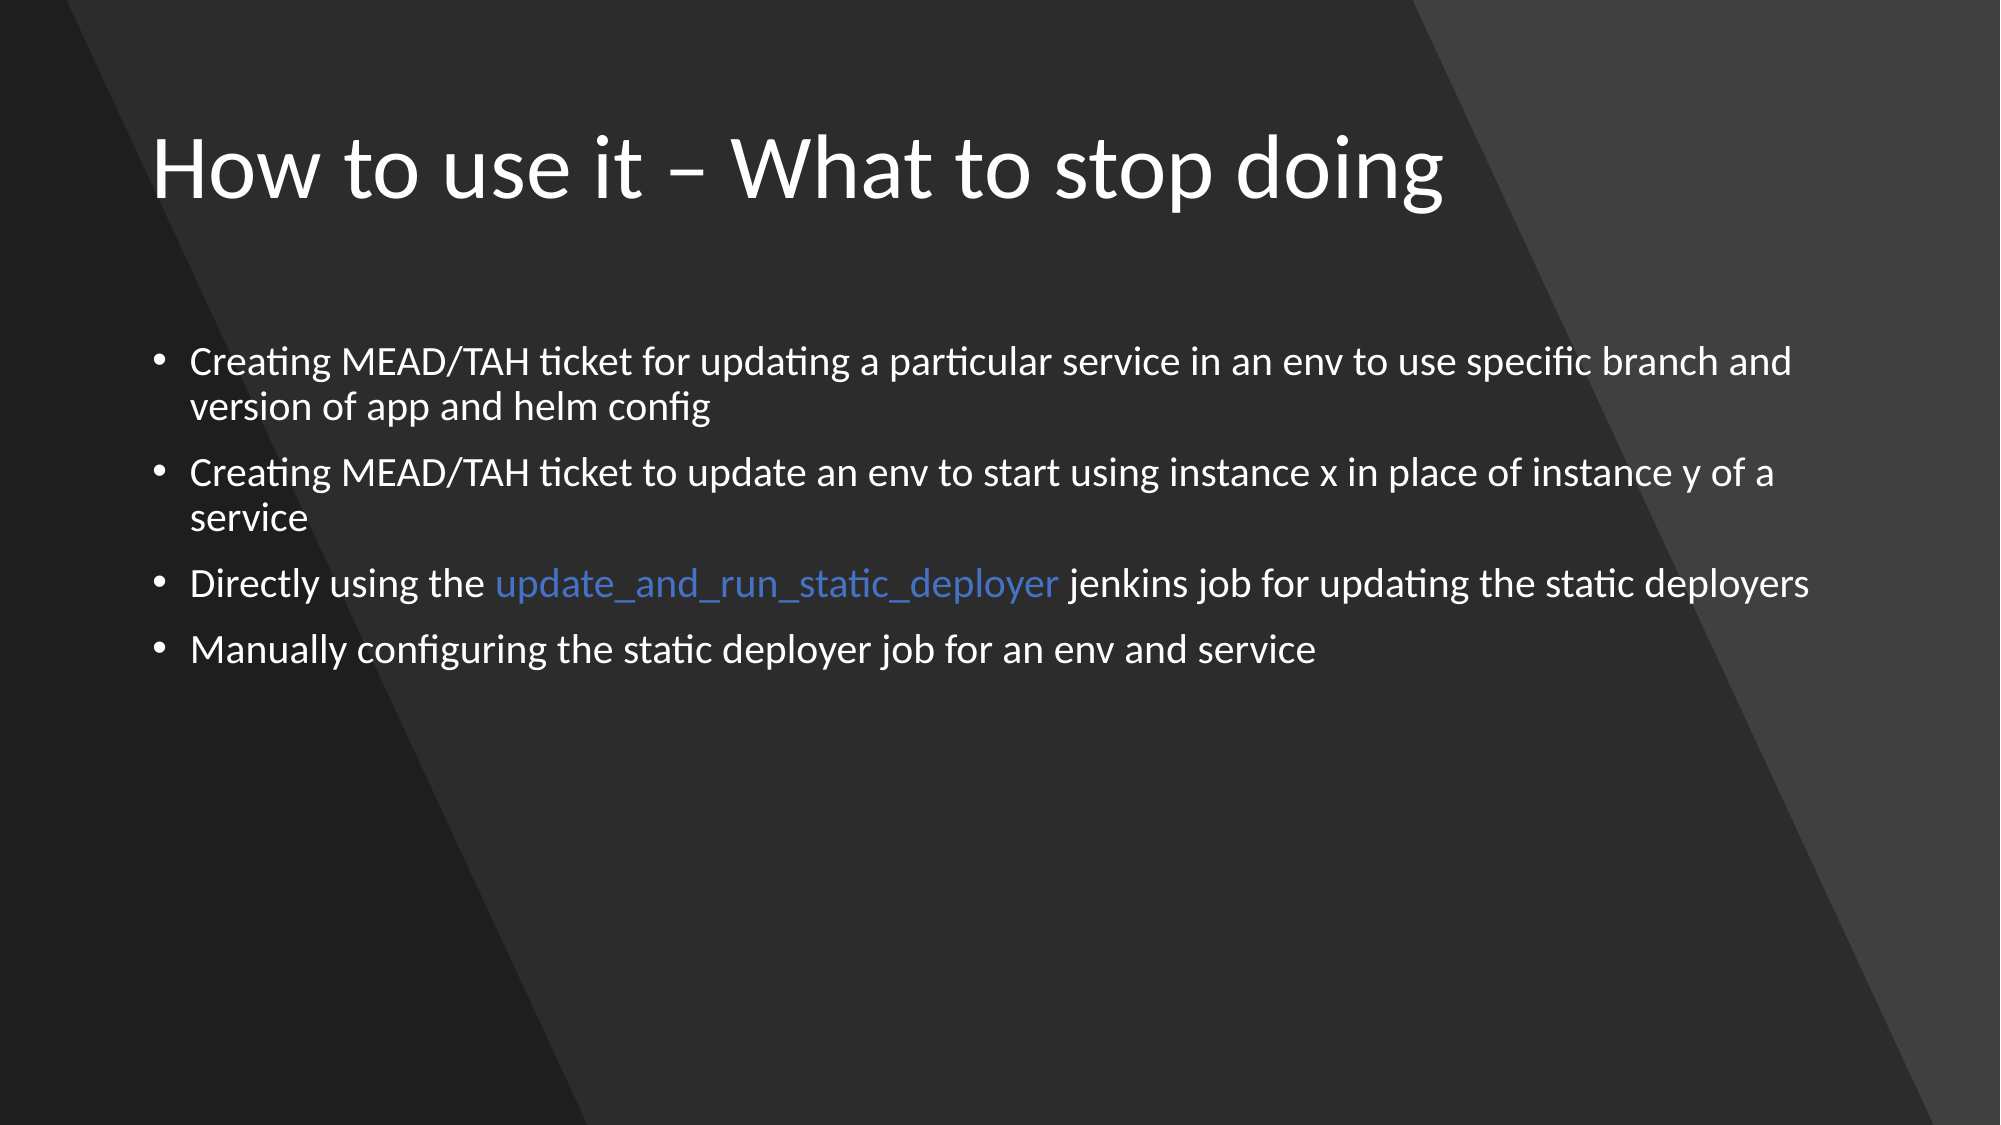

# How to use it – What to stop doing
Creating MEAD/TAH ticket for updating a particular service in an env to use specific branch and version of app and helm config
Creating MEAD/TAH ticket to update an env to start using instance x in place of instance y of a service
Directly using the update_and_run_static_deployer jenkins job for updating the static deployers
Manually configuring the static deployer job for an env and service